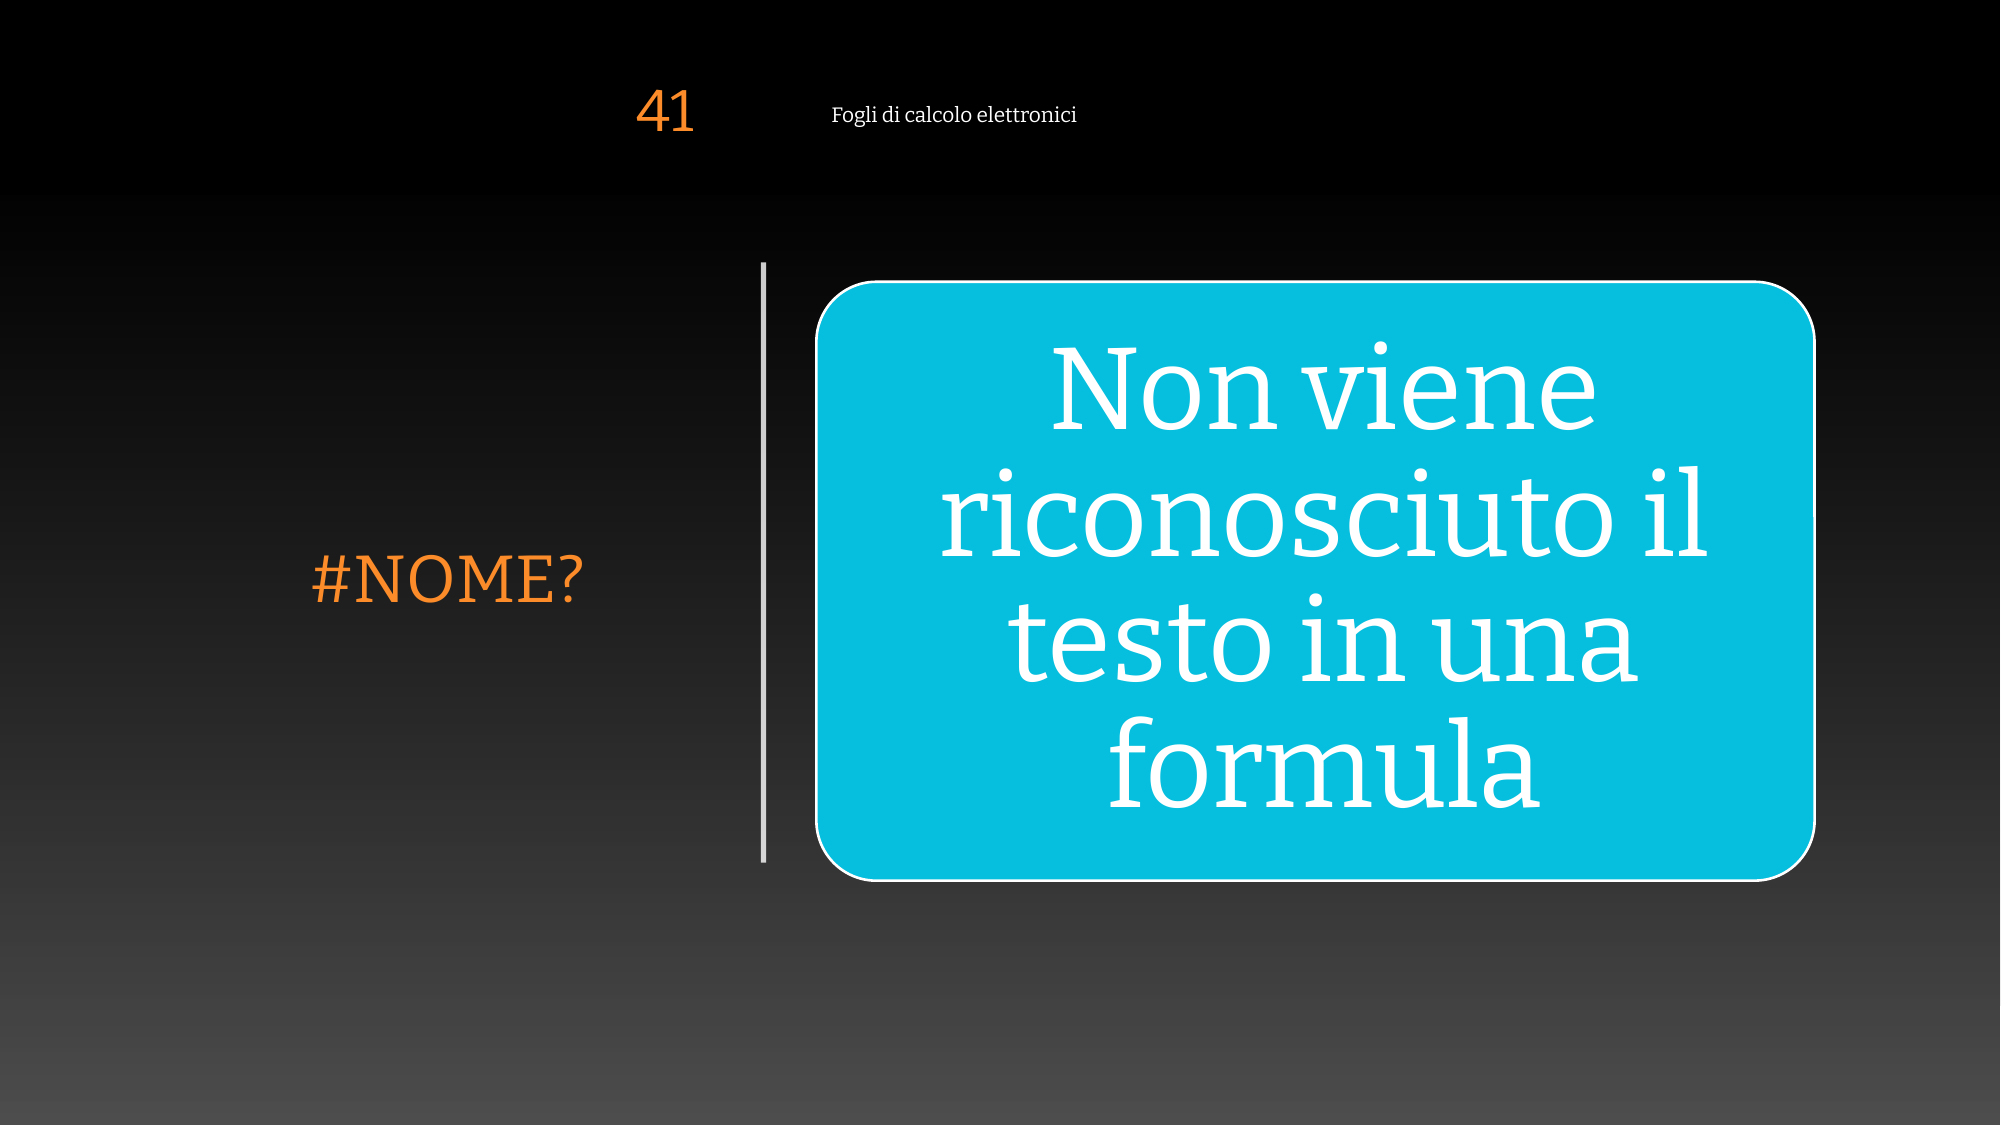

41
Fogli di calcolo elettronici

# #NOME?
Non viene riconosciuto il testo in una formula